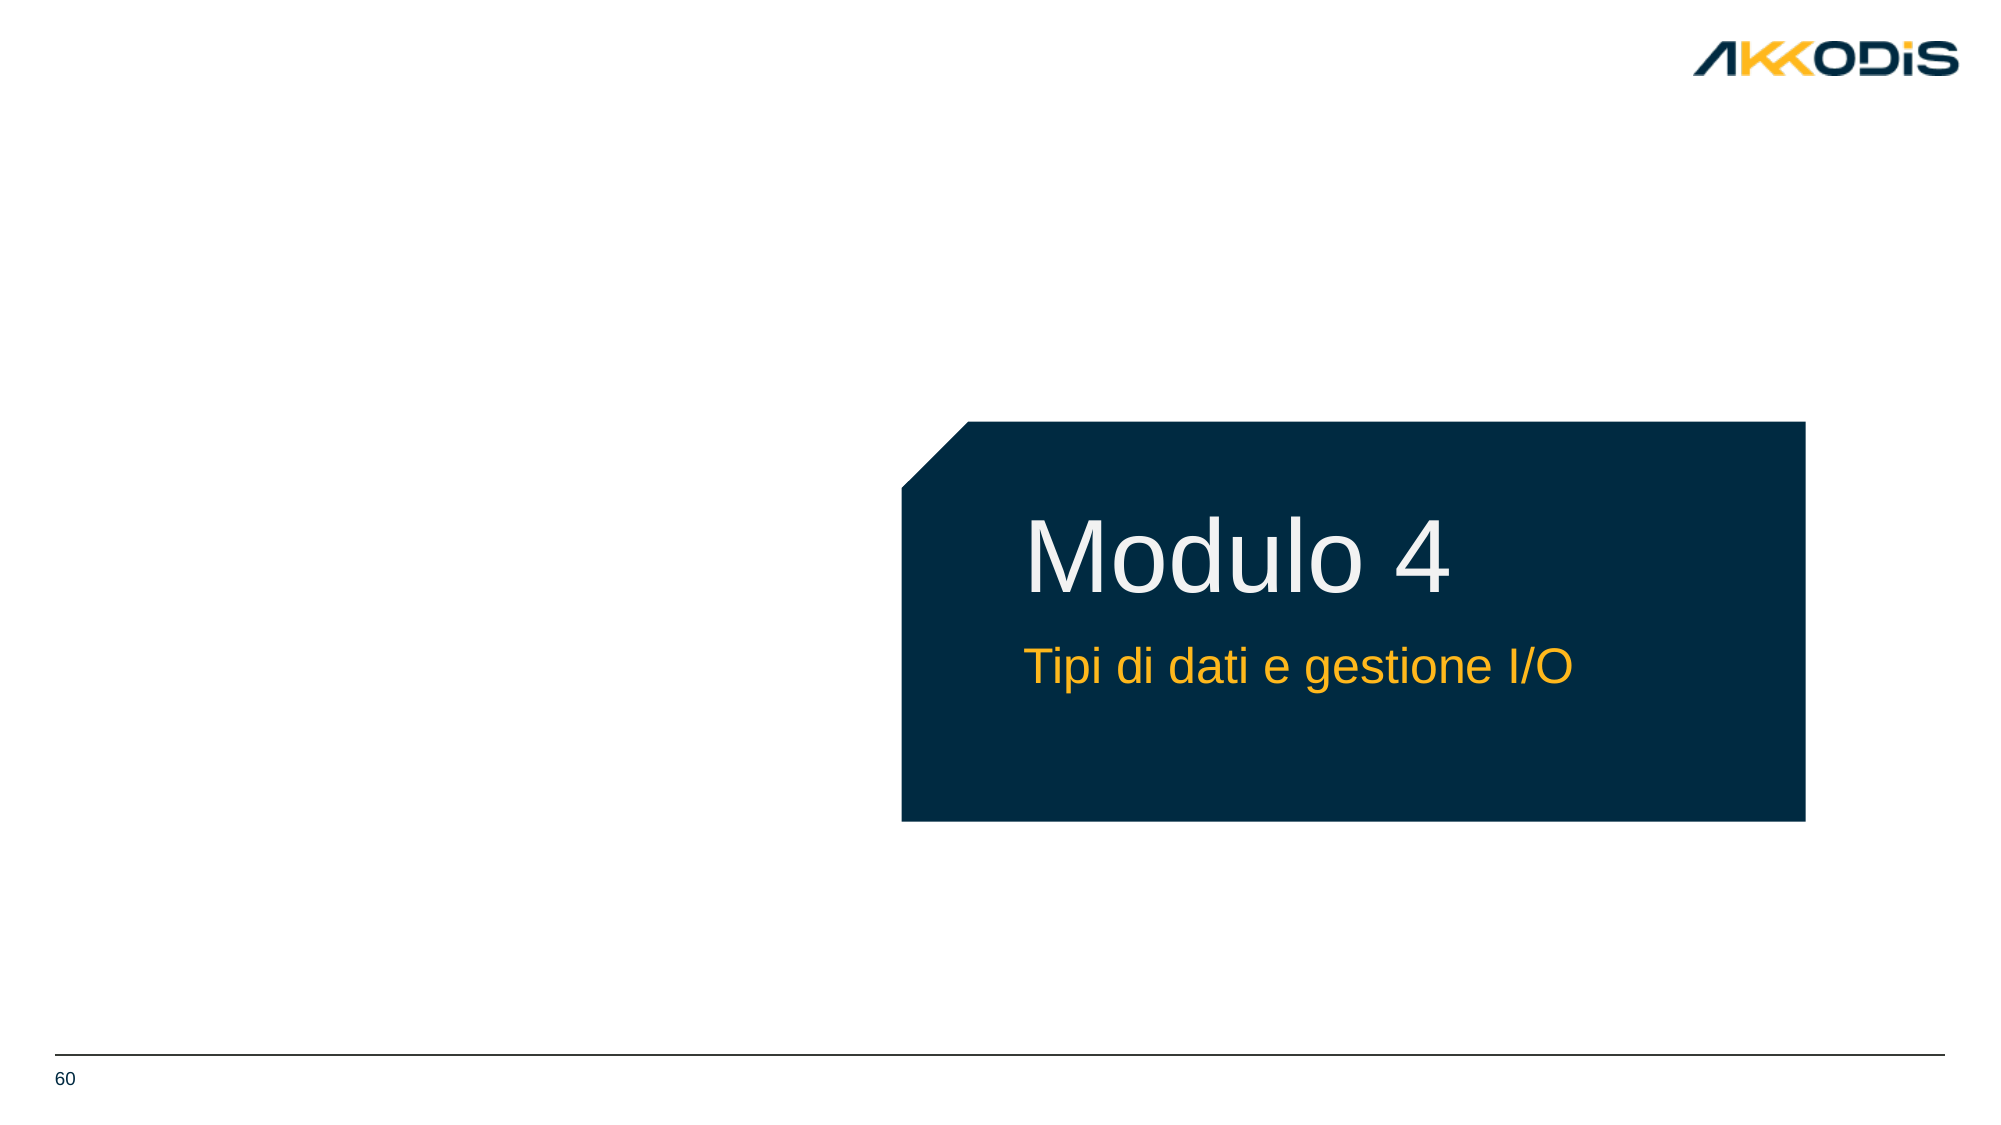

# Modulo 4
Tipi di dati e gestione I/O
60